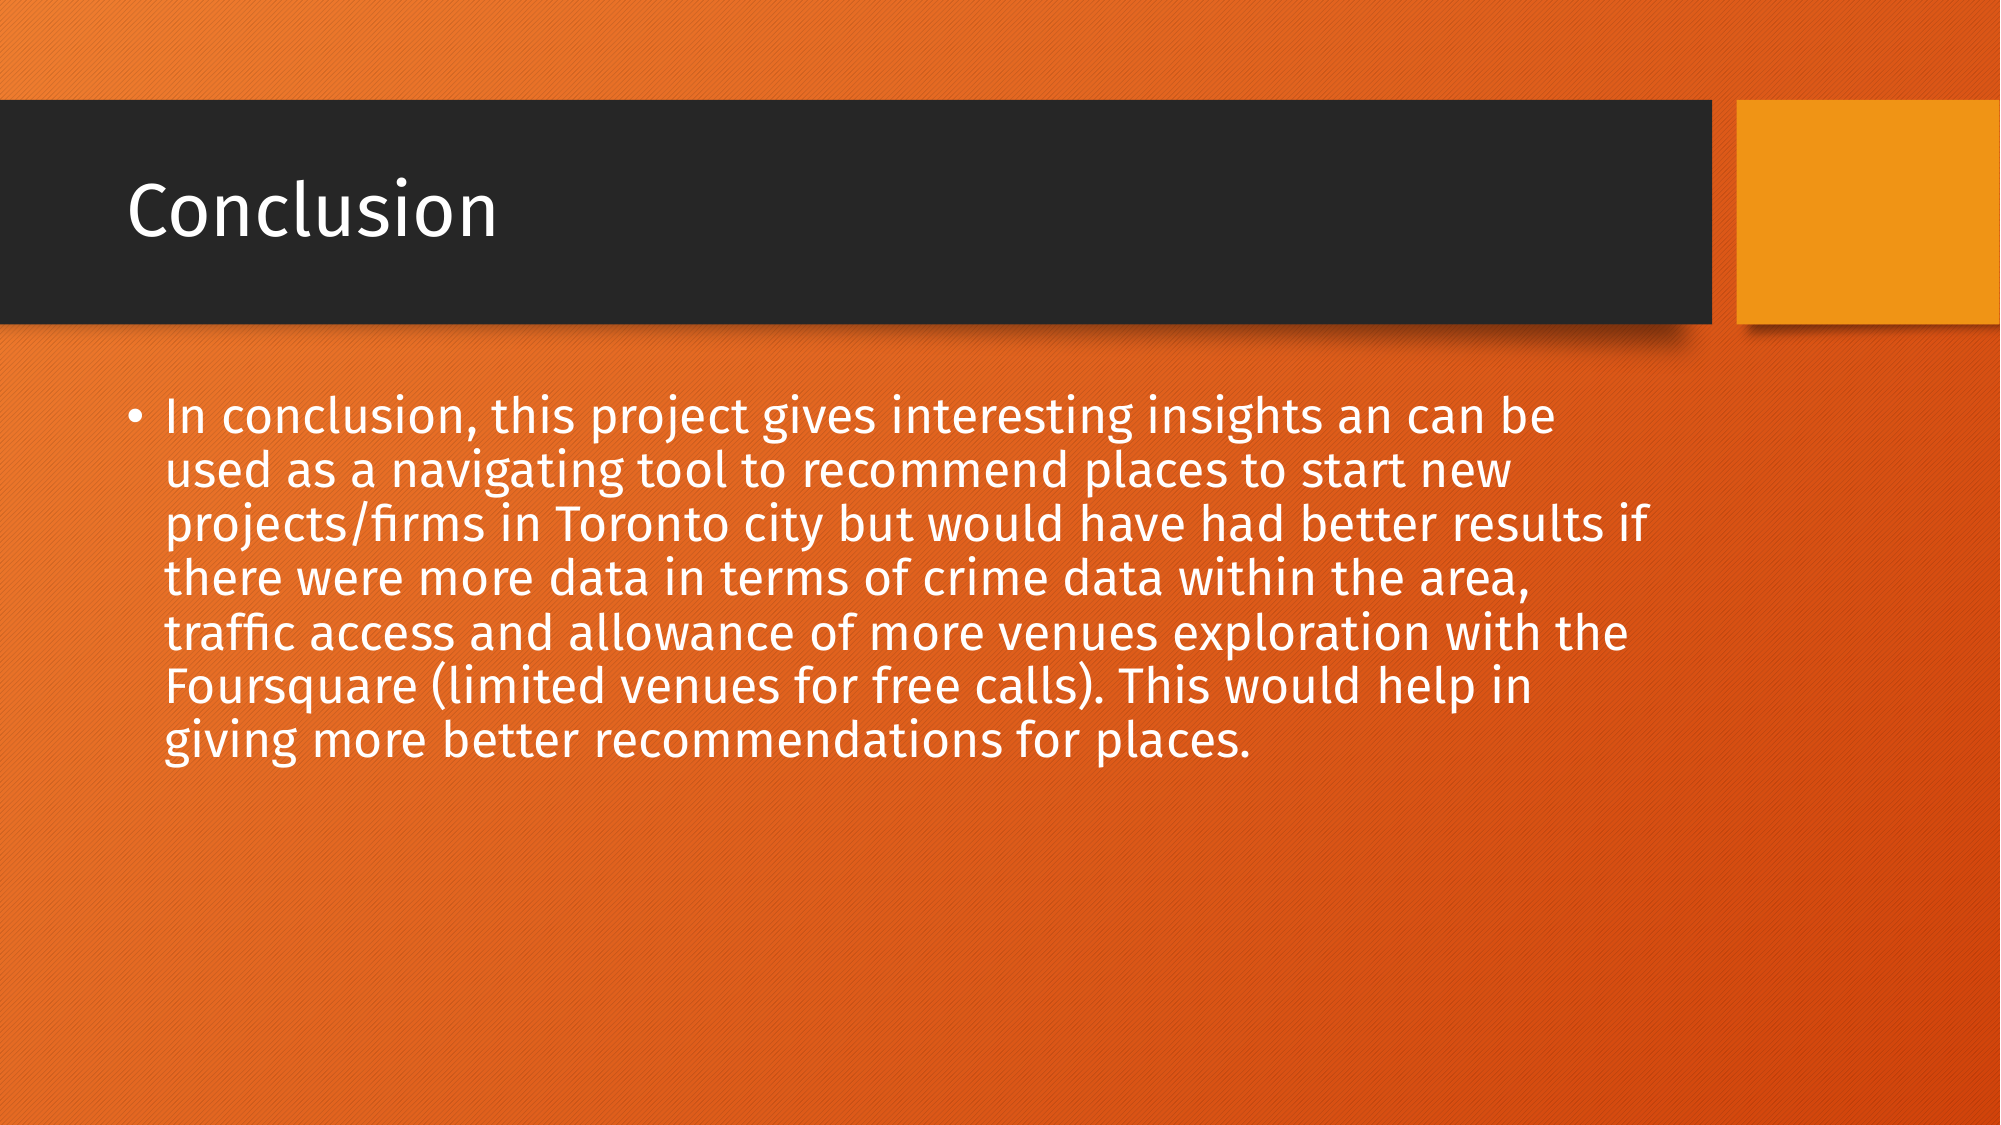

# Conclusion
In conclusion, this project gives interesting insights an can be used as a navigating tool to recommend places to start new projects/firms in Toronto city but would have had better results if there were more data in terms of crime data within the area, traffic access and allowance of more venues exploration with the Foursquare (limited venues for free calls). This would help in giving more better recommendations for places.